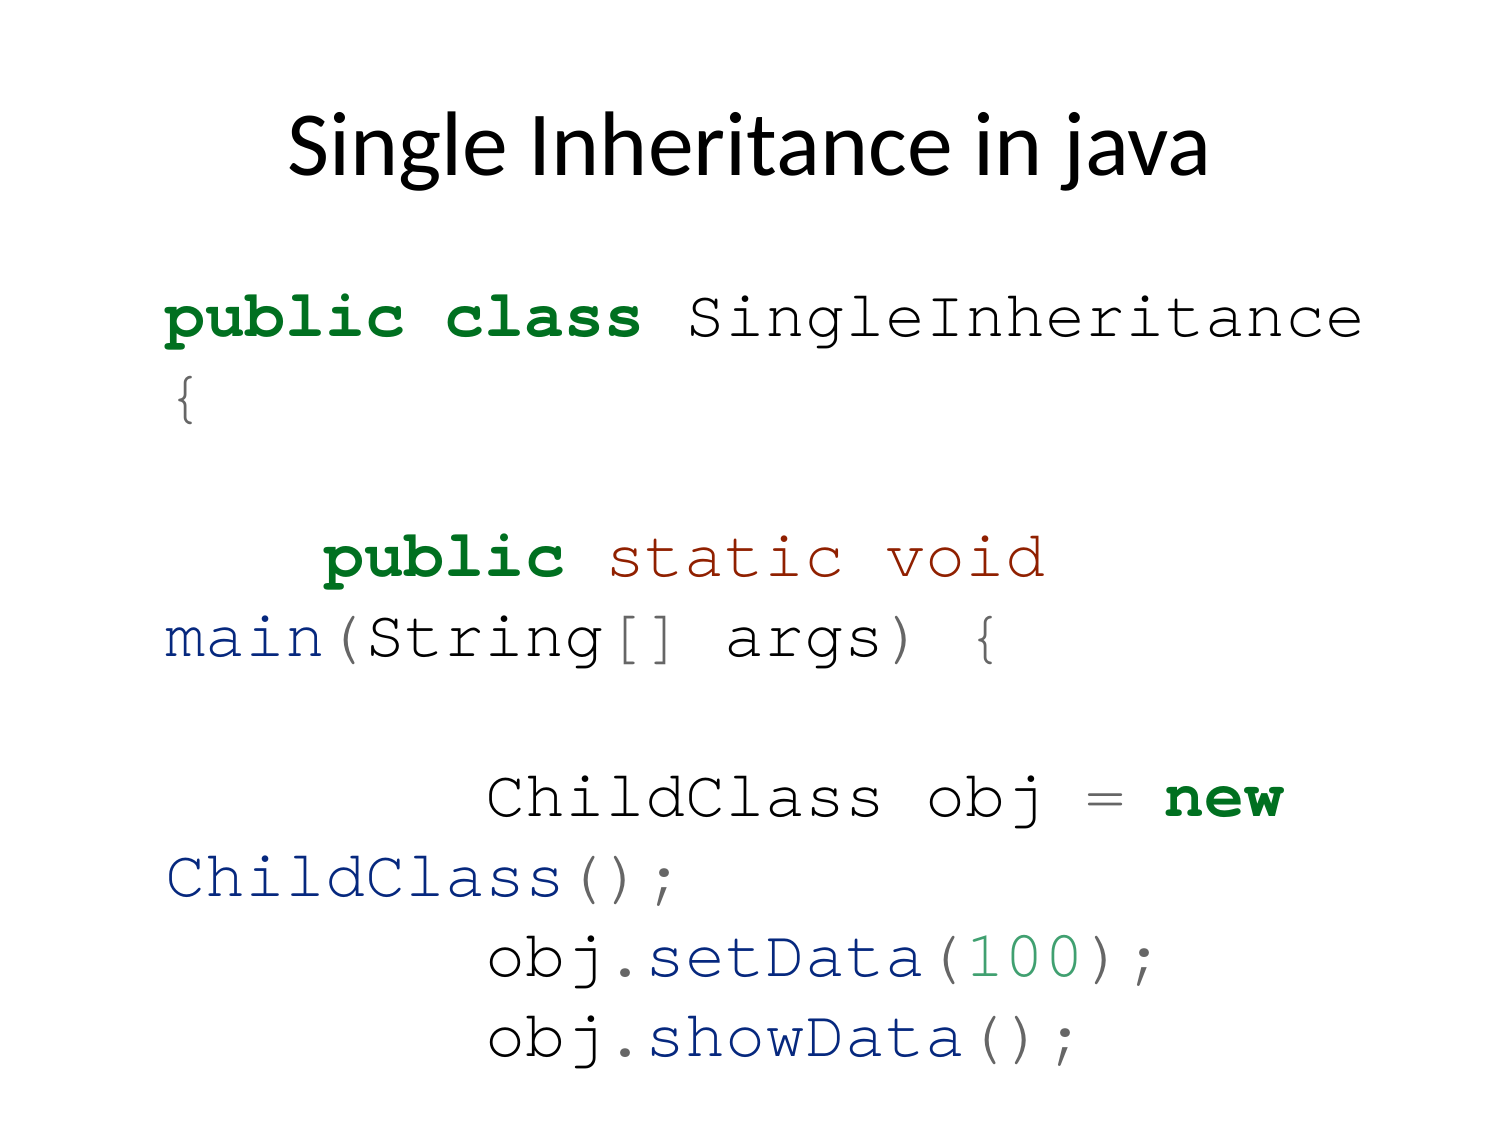

# Single Inheritance in java
public class SingleInheritance {
    public static void main(String[] args) {
        ChildClass obj = new ChildClass();
        obj.setData(100);
        obj.showData();
    }
}